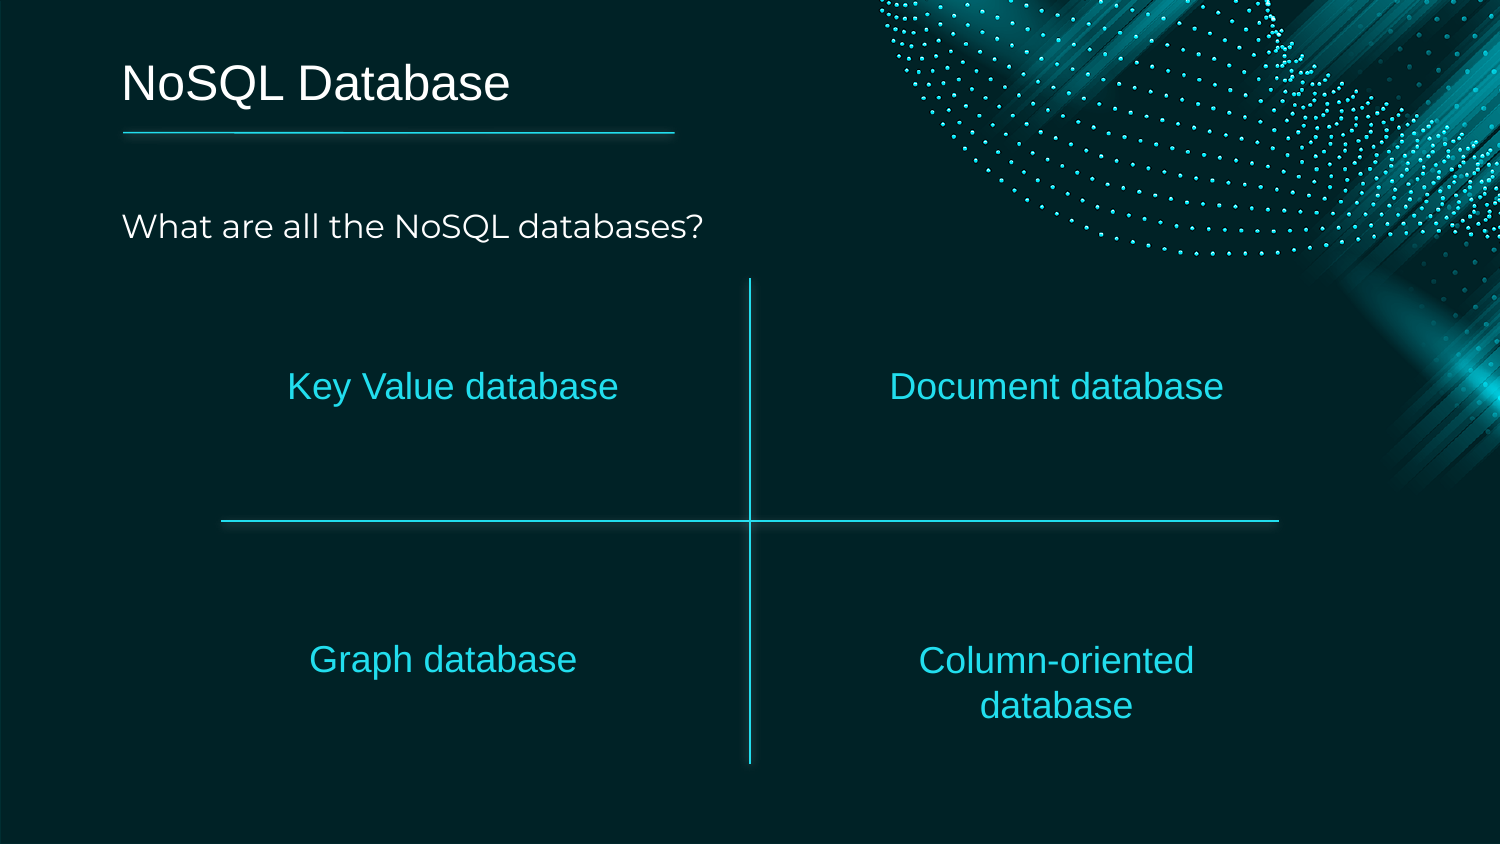

NoSQL Database
What are all the NoSQL databases?
Key Value database
Document database
Graph database
Column-oriented database